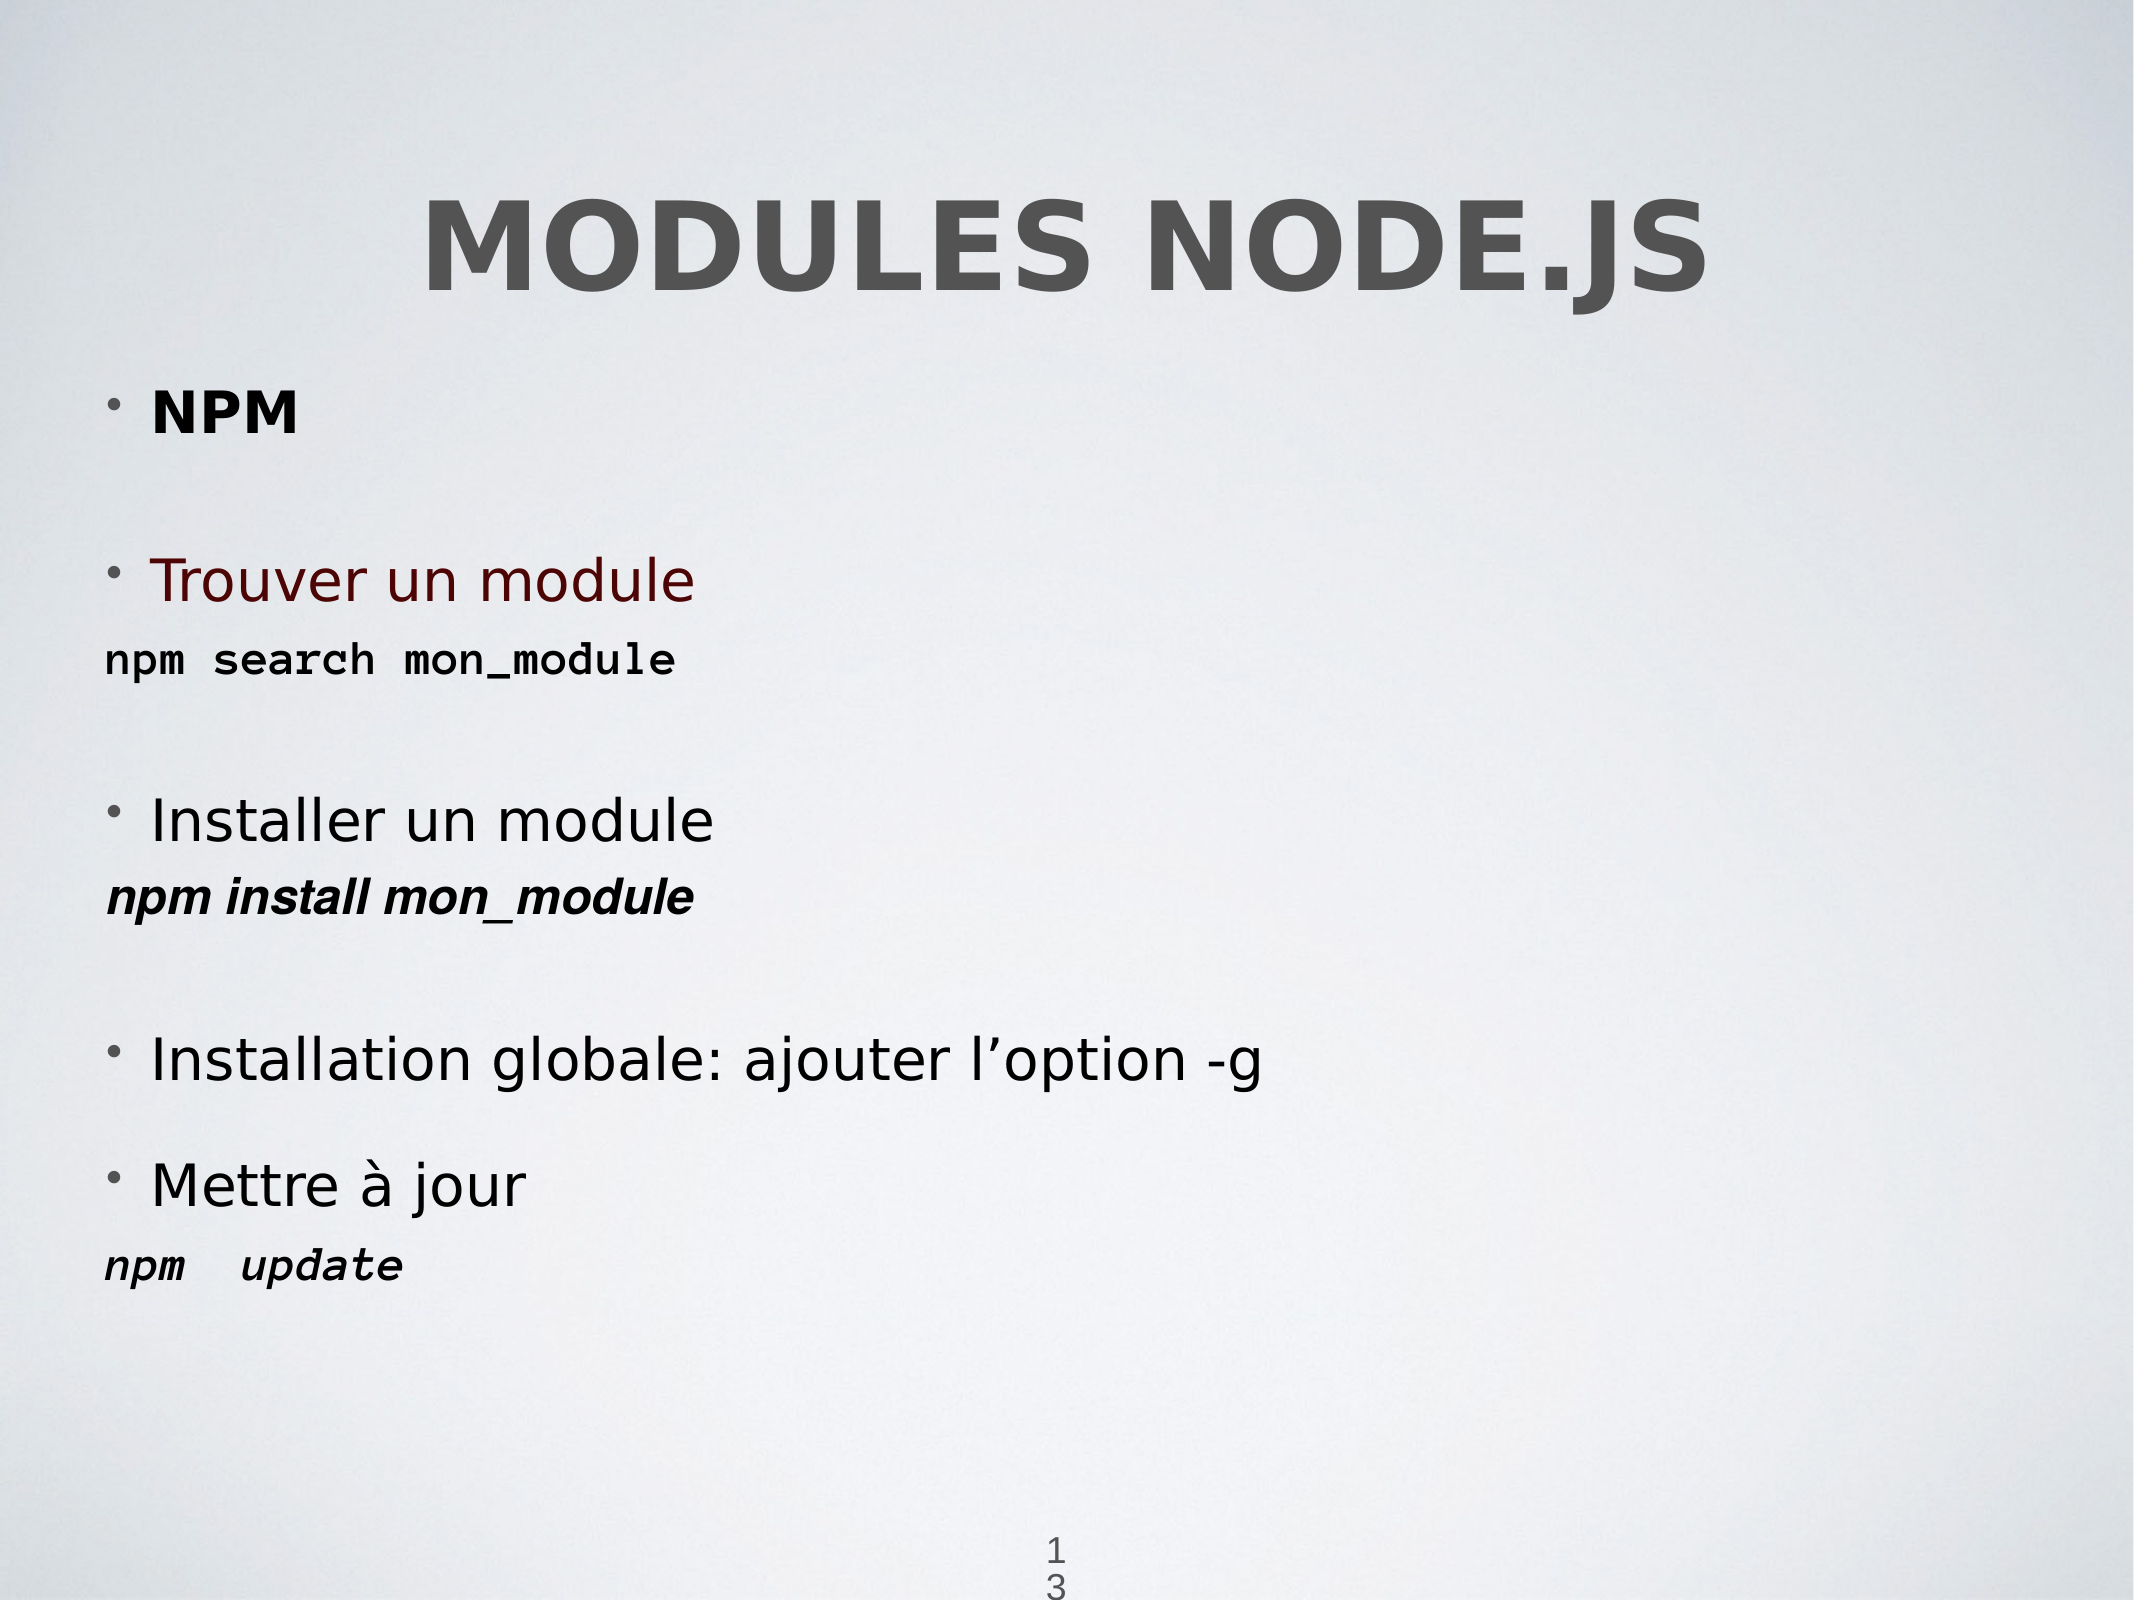

# MODULES NODE.JS
NPM

Trouver un module
npm search mon_module

Installer un module
npm install mon_module

Installation globale: ajouter l’option -g

Mettre à jour
npm  update
13